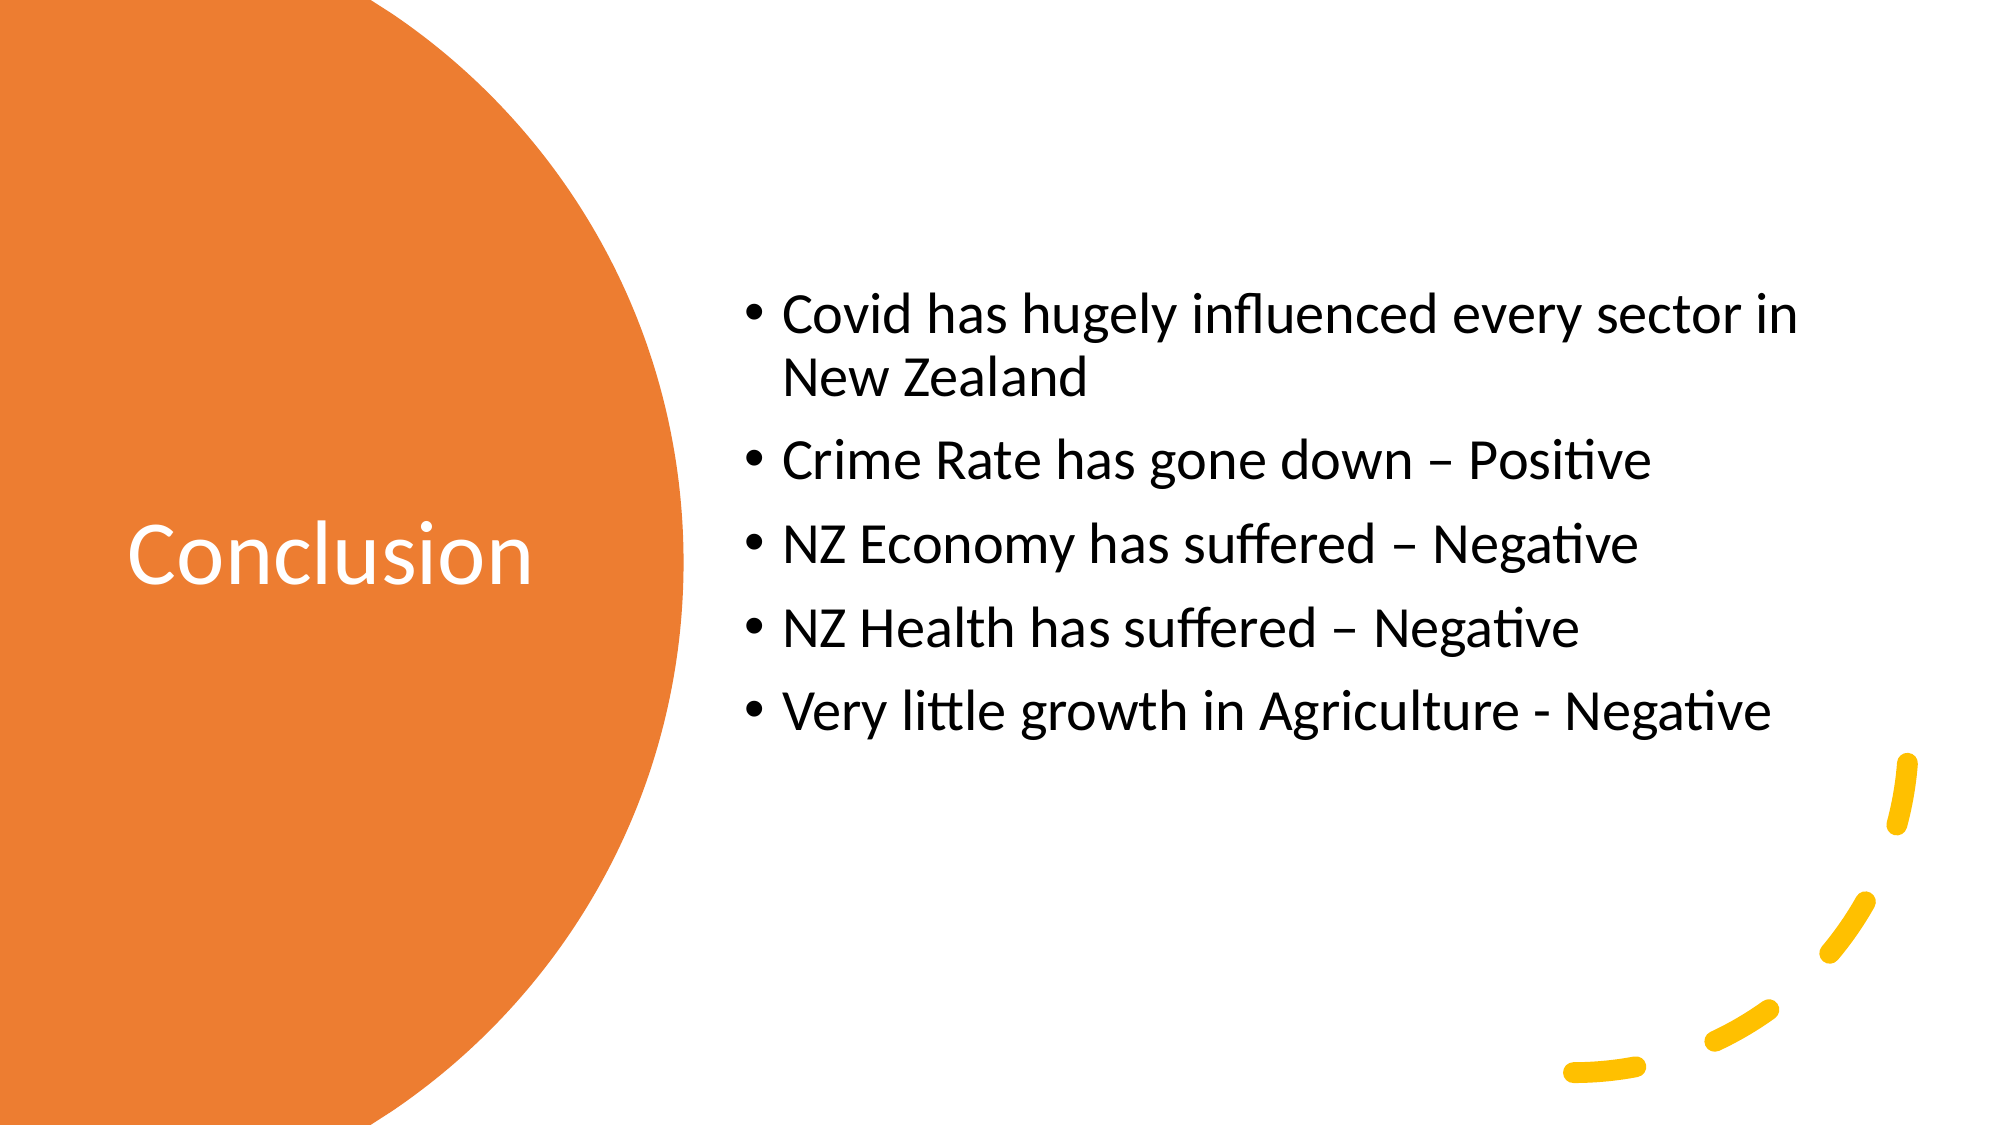

Covid has hugely influenced every sector in New Zealand
Crime Rate has gone down – Positive
NZ Economy has suffered – Negative
NZ Health has suffered – Negative
Very little growth in Agriculture - Negative

# Conclusion